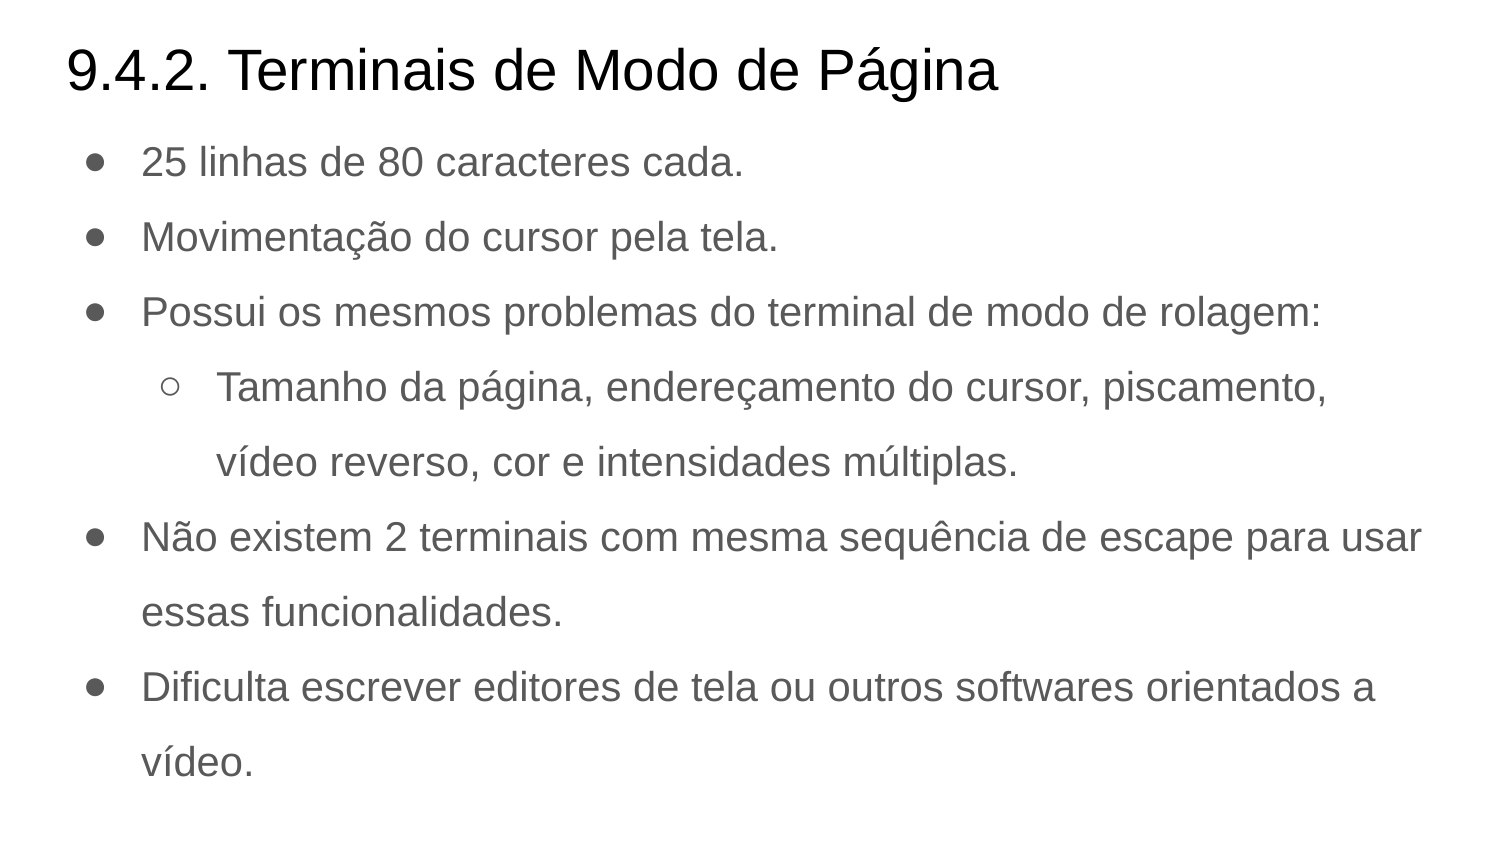

# 9.4.2. Terminais de Modo de Página

25 linhas de 80 caracteres cada.
Movimentação do cursor pela tela.
Possui os mesmos problemas do terminal de modo de rolagem:
Tamanho da página, endereçamento do cursor, piscamento, vídeo reverso, cor e intensidades múltiplas.
Não existem 2 terminais com mesma sequência de escape para usar essas funcionalidades.
Dificulta escrever editores de tela ou outros softwares orientados a vídeo.